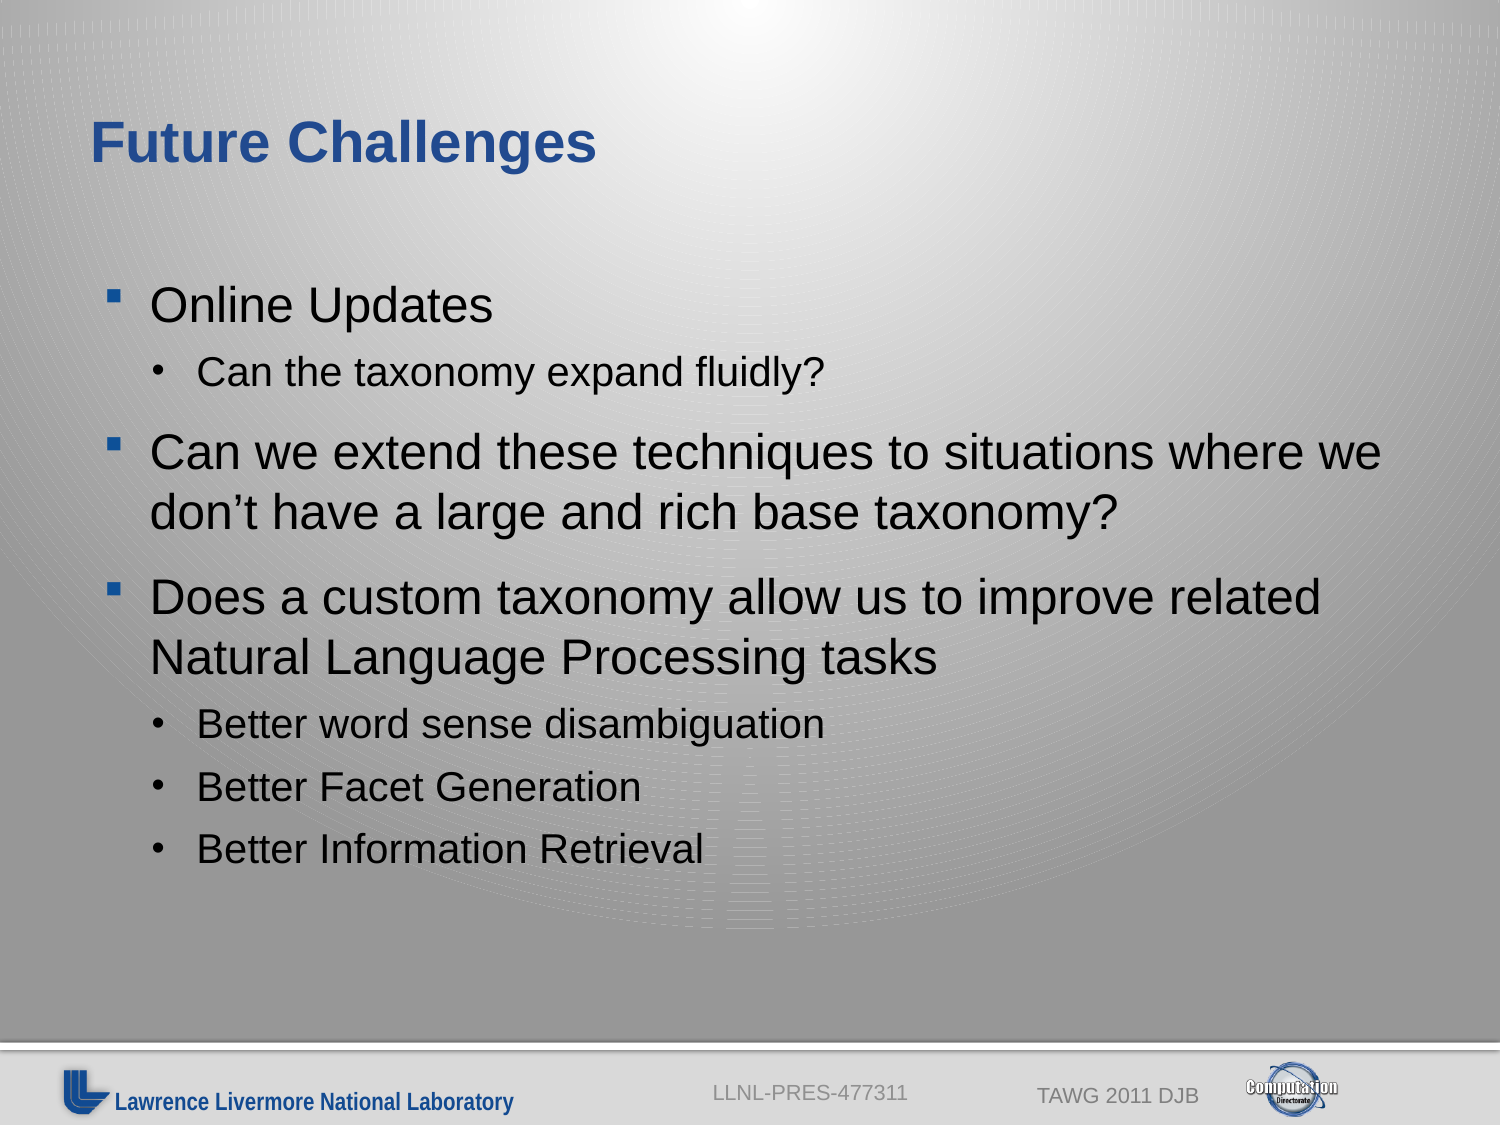

# Future Challenges
Online Updates
Can the taxonomy expand fluidly?
Can we extend these techniques to situations where we don’t have a large and rich base taxonomy?
Does a custom taxonomy allow us to improve related Natural Language Processing tasks
Better word sense disambiguation
Better Facet Generation
Better Information Retrieval